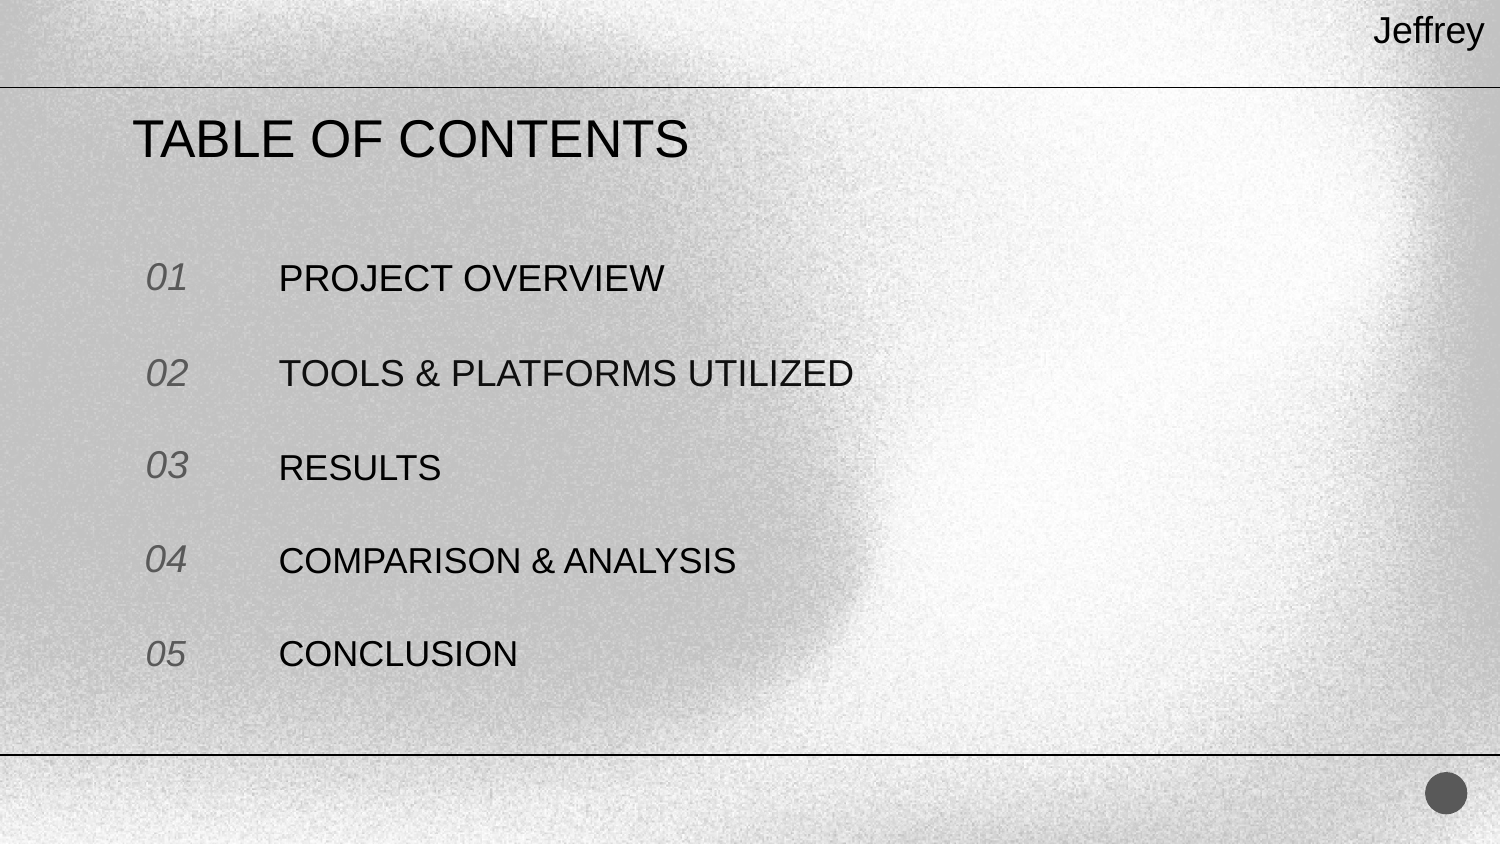

Jeffrey
TABLE OF CONTENTS
PROJECT OVERVIEW
# 01
02
TOOLS & PLATFORMS UTILIZED
RESULTS
03
COMPARISON & ANALYSIS
04
CONCLUSION
05